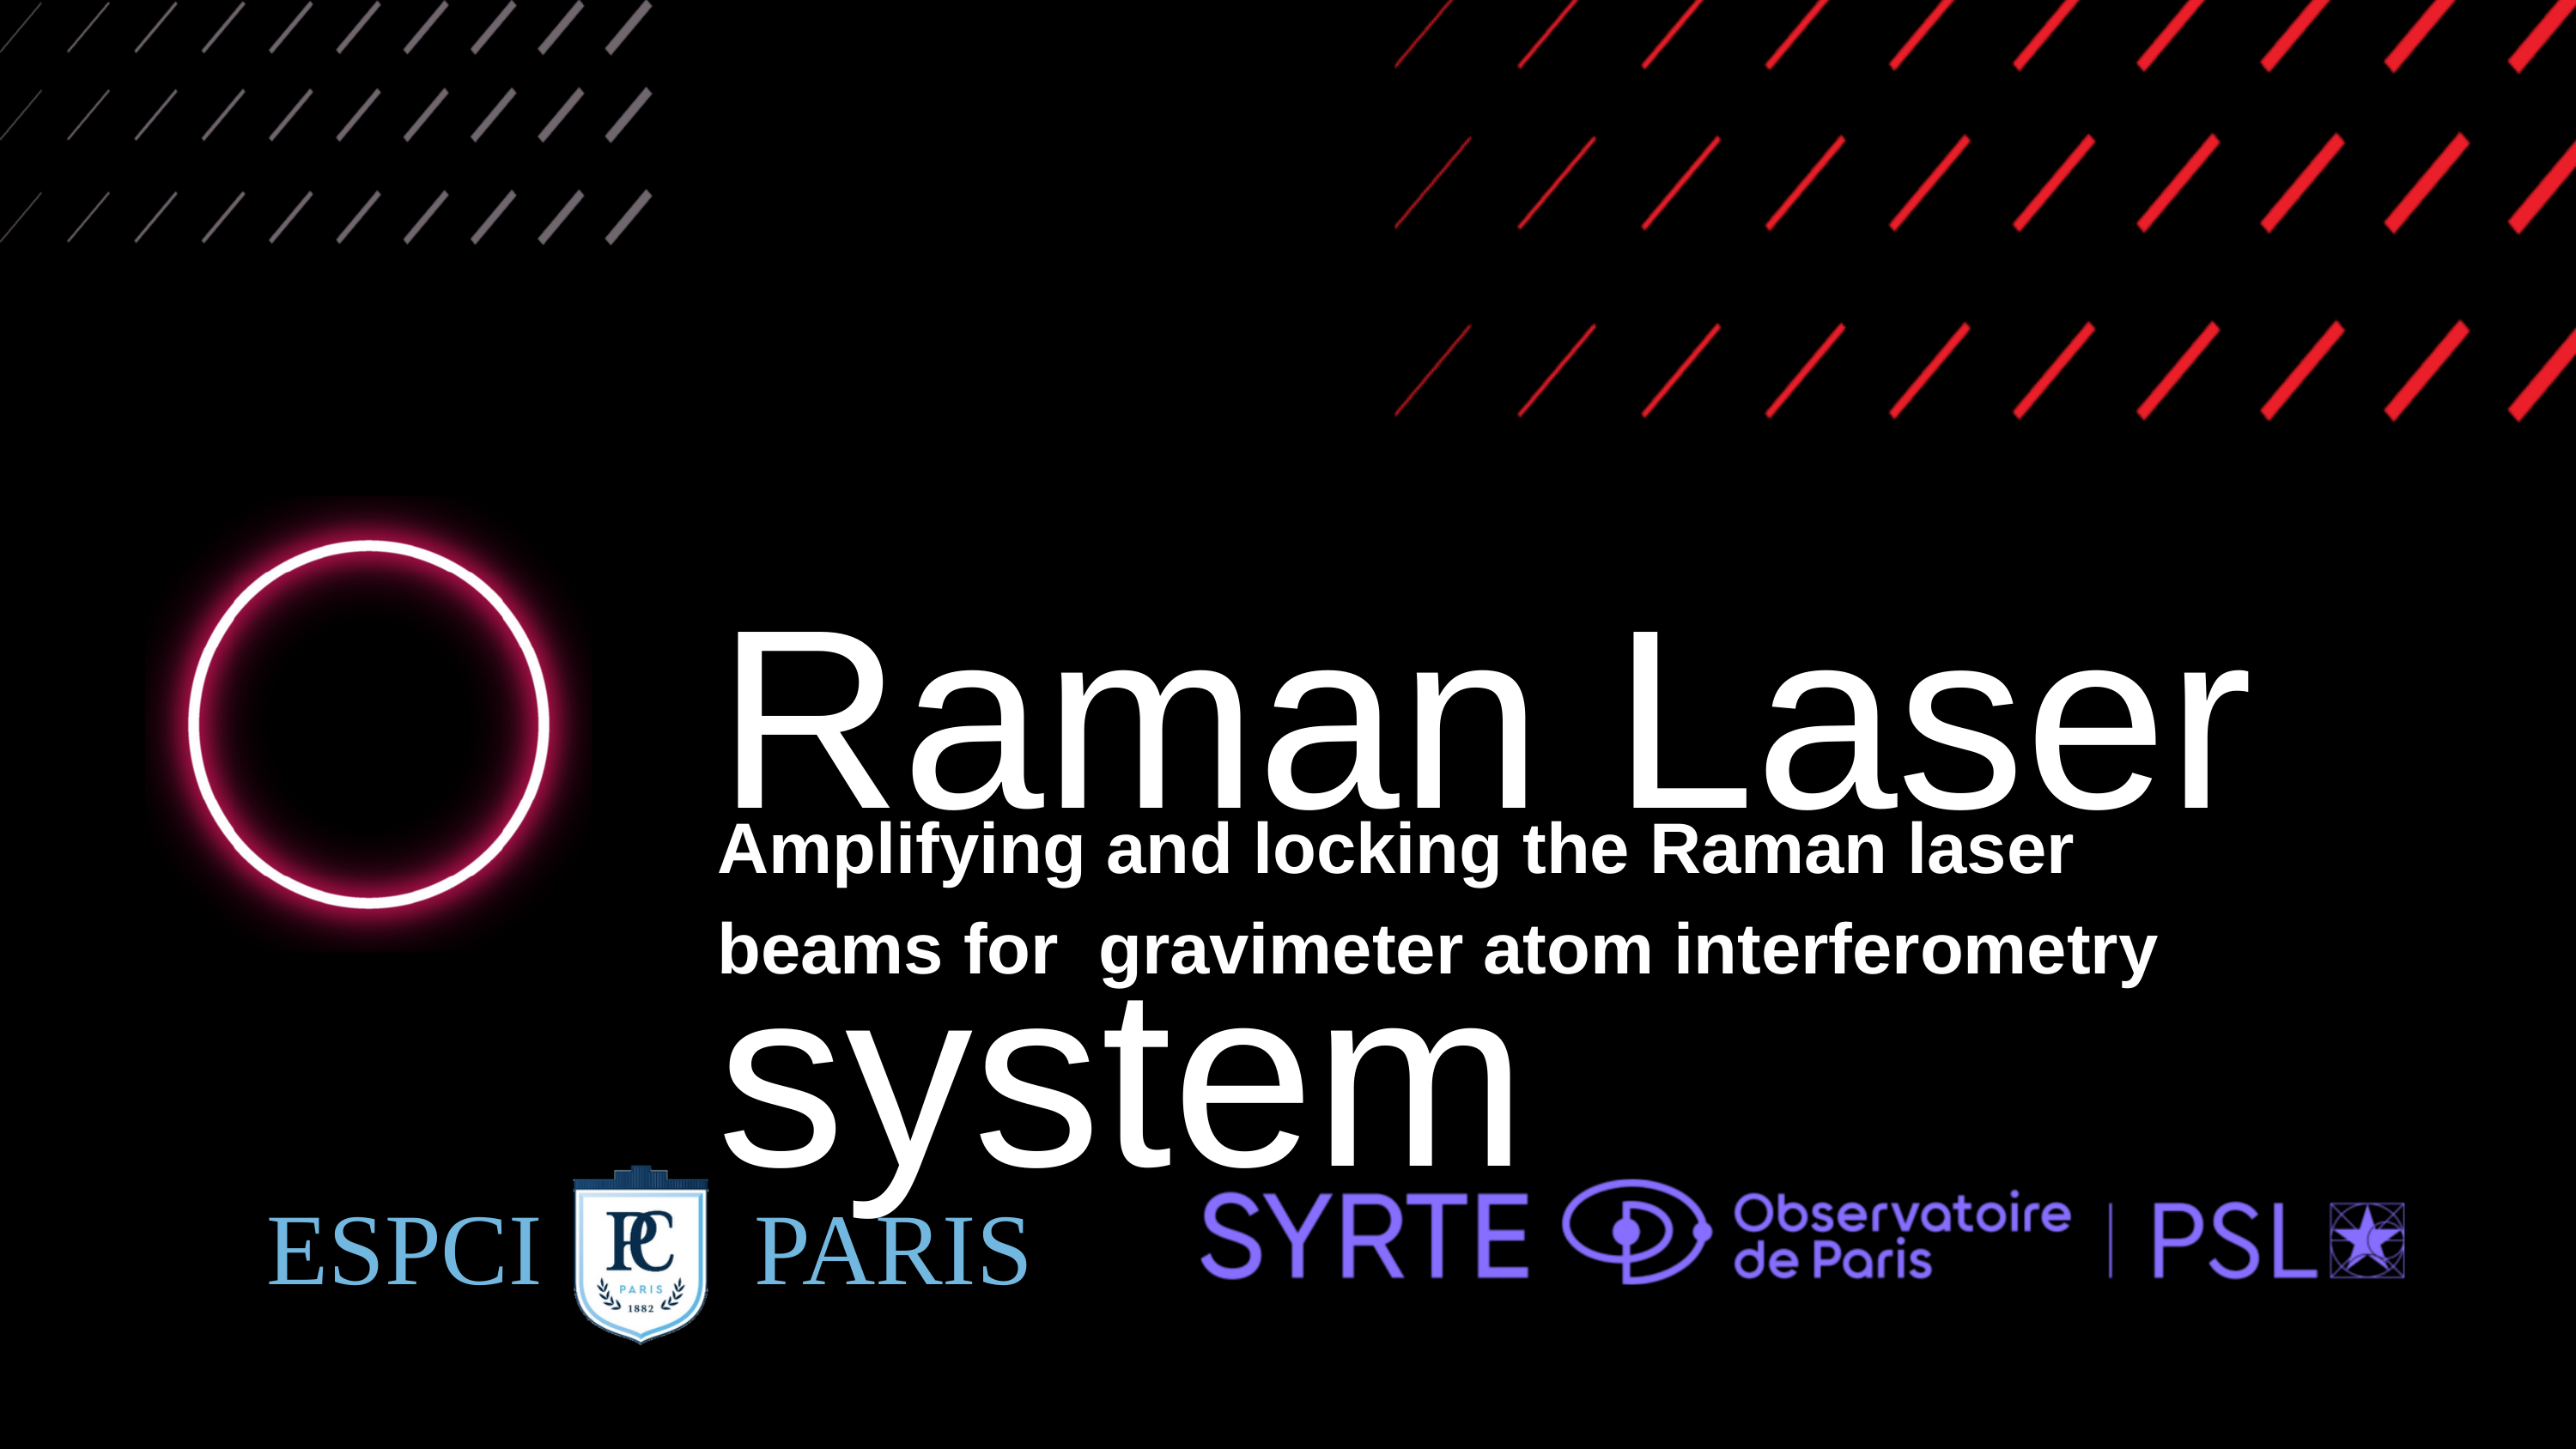

Raman Laser system
Amplifying and locking the Raman laser beams for  gravimeter atom interferometry

ESPCI
PARIS